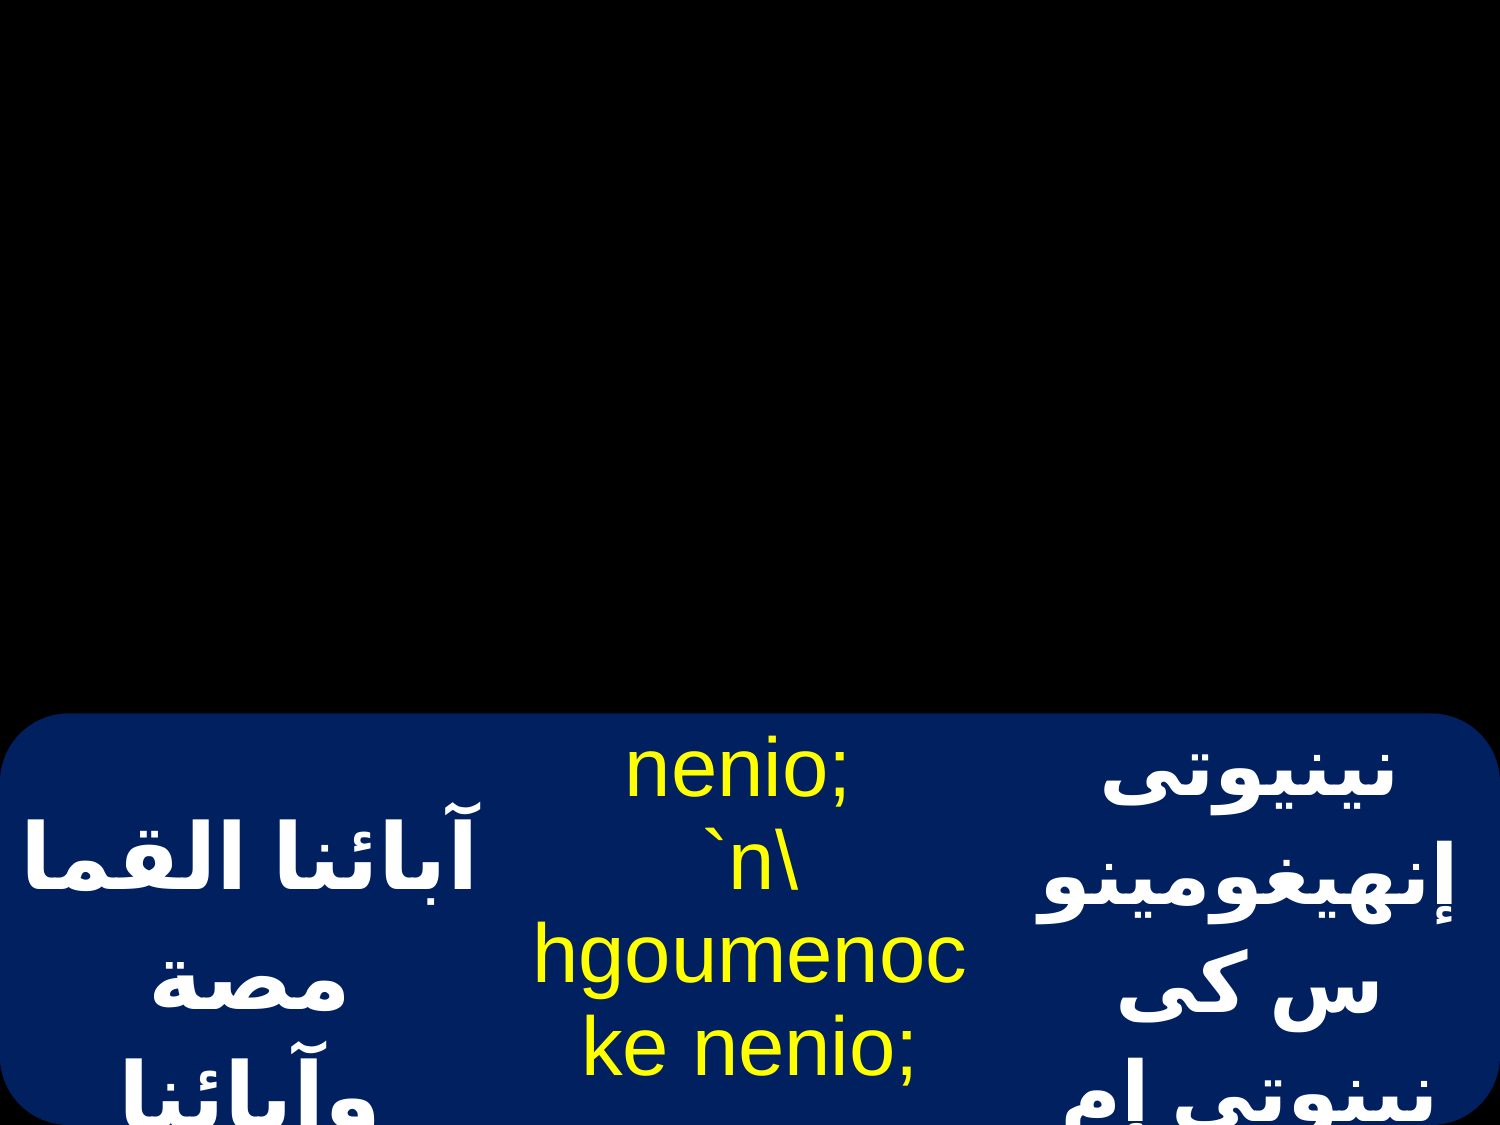

| آبائنا القمامصة وآبائنا القسوس | nenio; `n\hgoumenoc ke nenio; `mprecbuteroc | نينيوتى إنهيغومينوس كى نينوتى إم إبريسفيتيروس |
| --- | --- | --- |